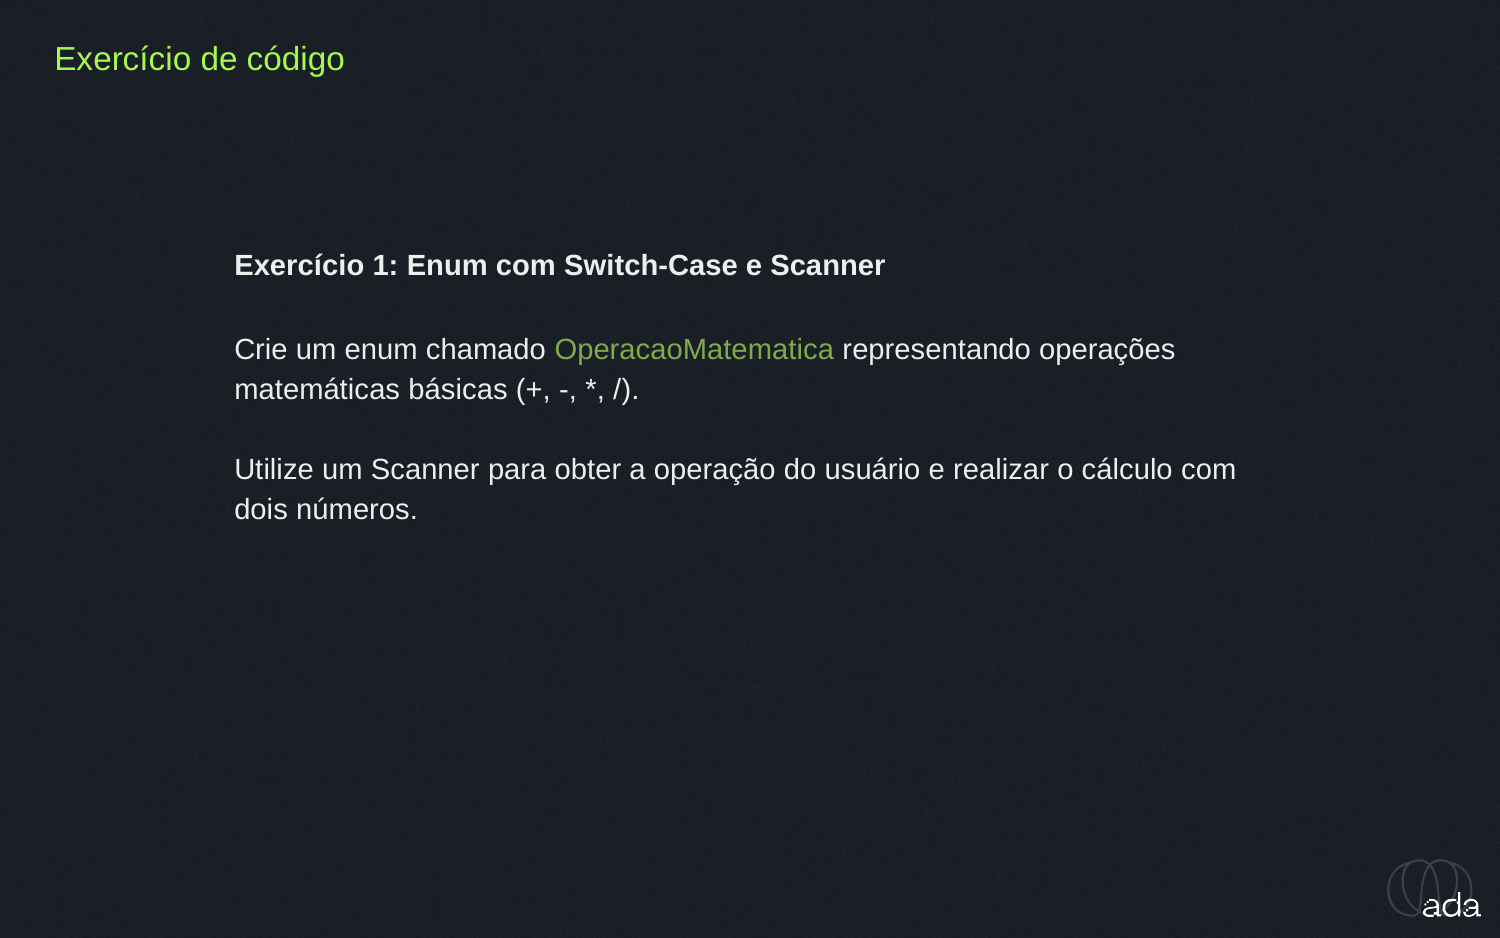

Exercício de código
Exercício 1: Enum com Switch-Case e Scanner
Crie um enum chamado OperacaoMatematica representando operações matemáticas básicas (+, -, *, /).
Utilize um Scanner para obter a operação do usuário e realizar o cálculo com dois números.